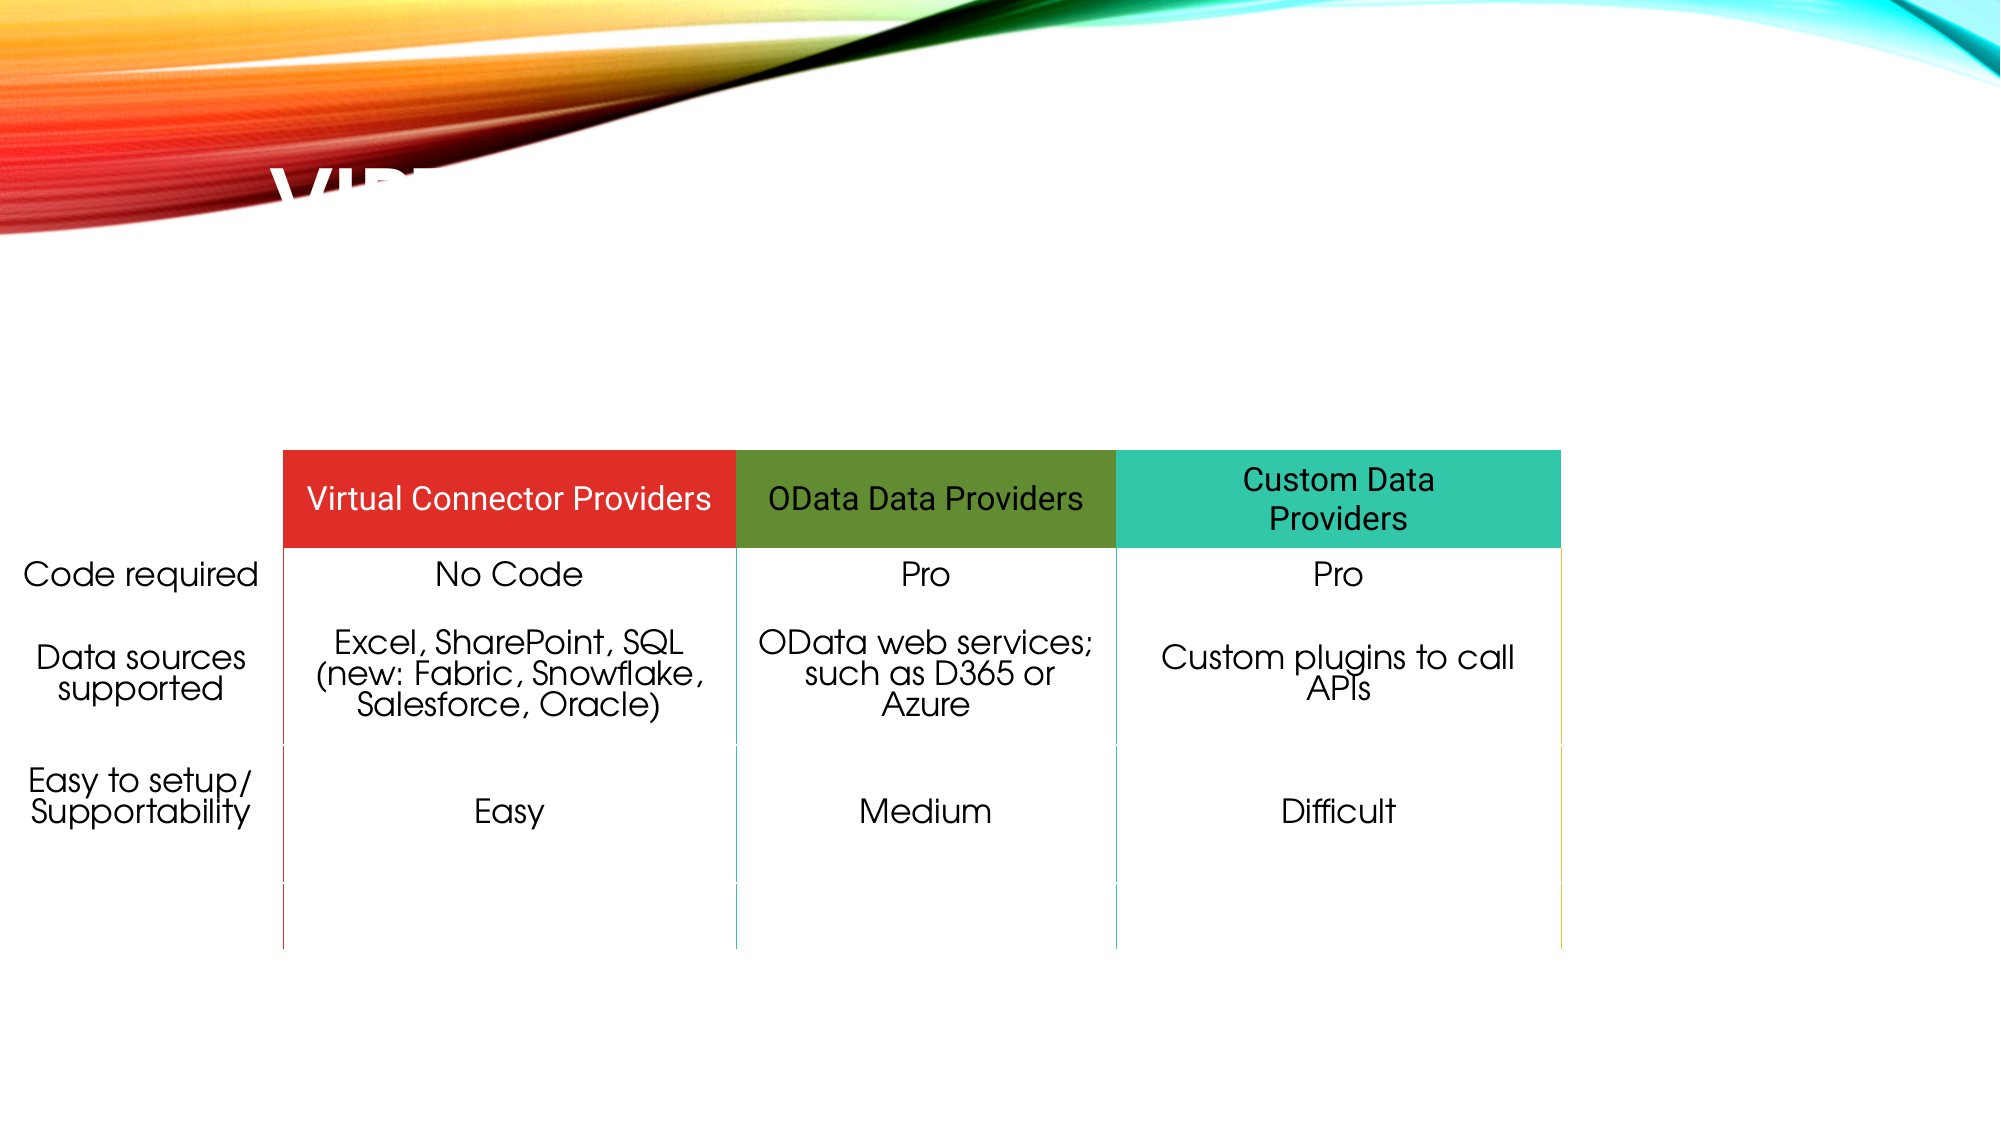

Virtual Table Providers
|  | Virtual Connector Providers | OData Data Providers | Custom Data Providers |
| --- | --- | --- | --- |
| Code required | No Code | Pro | Pro |
| Data sources supported | Excel, SharePoint, SQL (new: Fabric, Snowflake, Salesforce, Oracle) | OData web services; such as D365 or Azure | Custom plugins to call APIs |
| Easy to setup/ Supportability | Easy | Medium | Difficult |
|  |  |  |  |